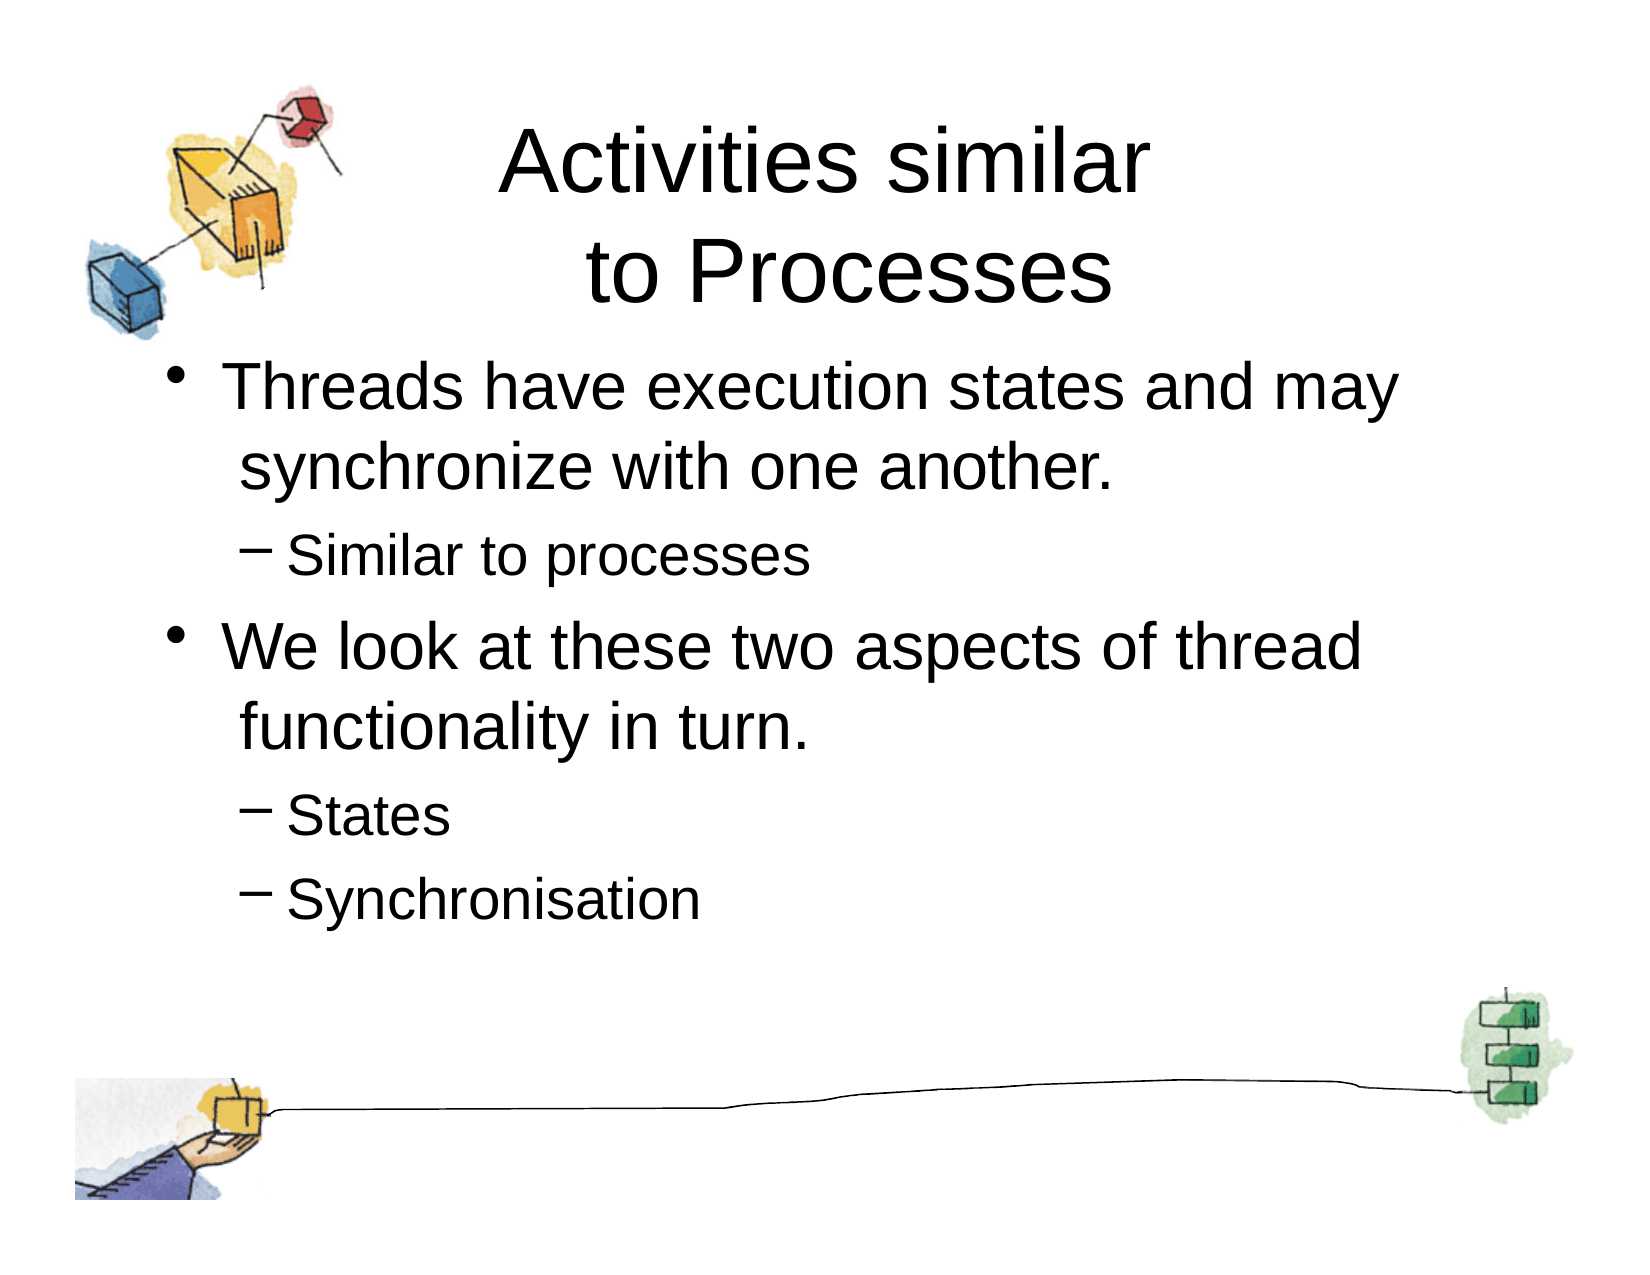

# Activities similar  to Processes
Threads have execution states and may  synchronize with one another.
Similar to processes
We look at these two aspects of thread  functionality in turn.
States
Synchronisation